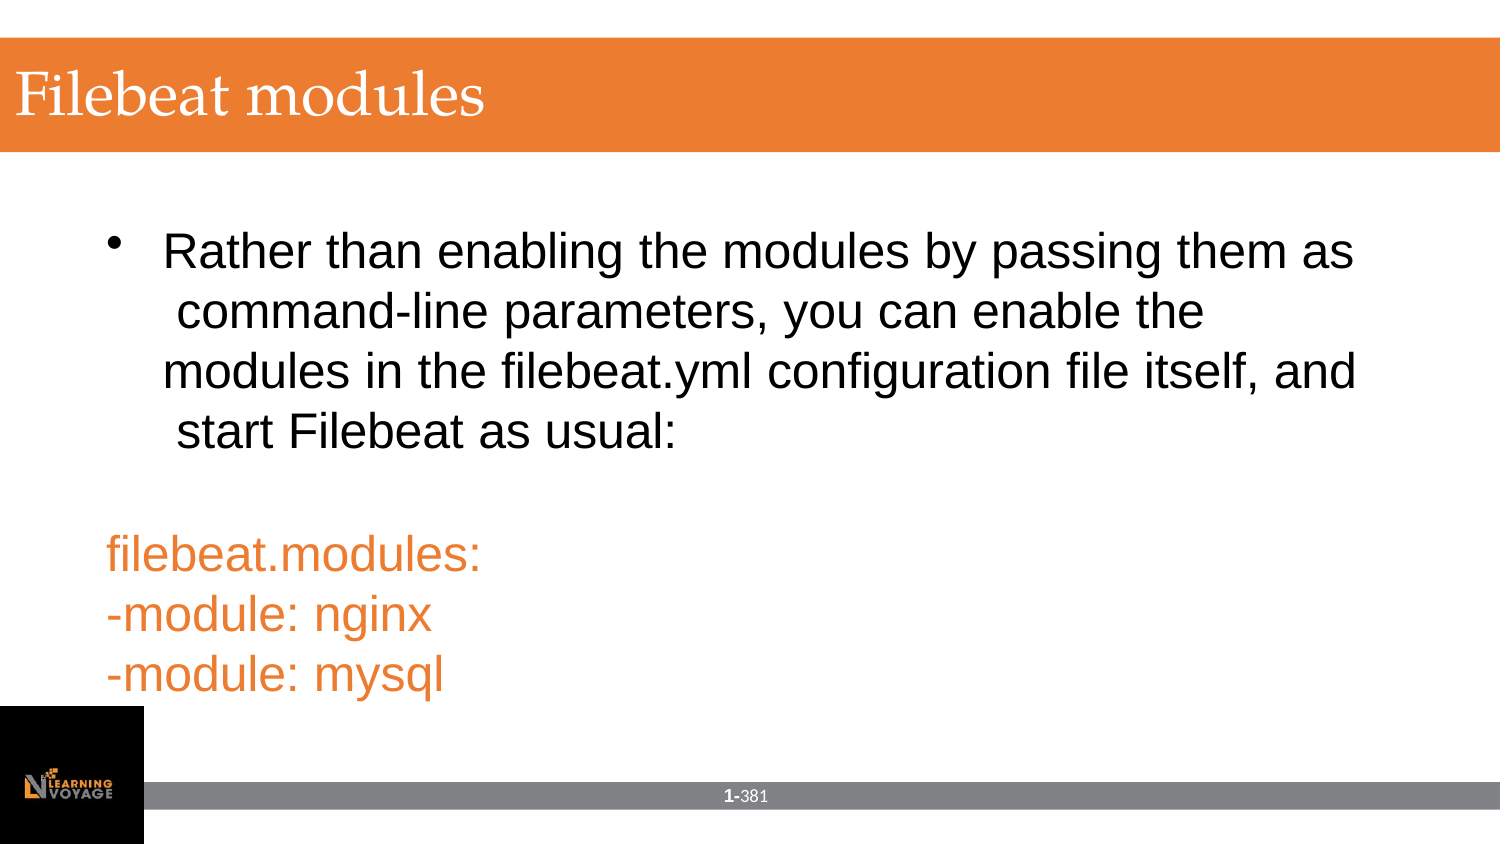

# Filebeat modules
Rather than enabling the modules by passing them as  command-line parameters, you can enable the  modules in the filebeat.yml configuration file itself, and  start Filebeat as usual:

filebeat.modules:
-module: nginx
-module: mysql
1-381